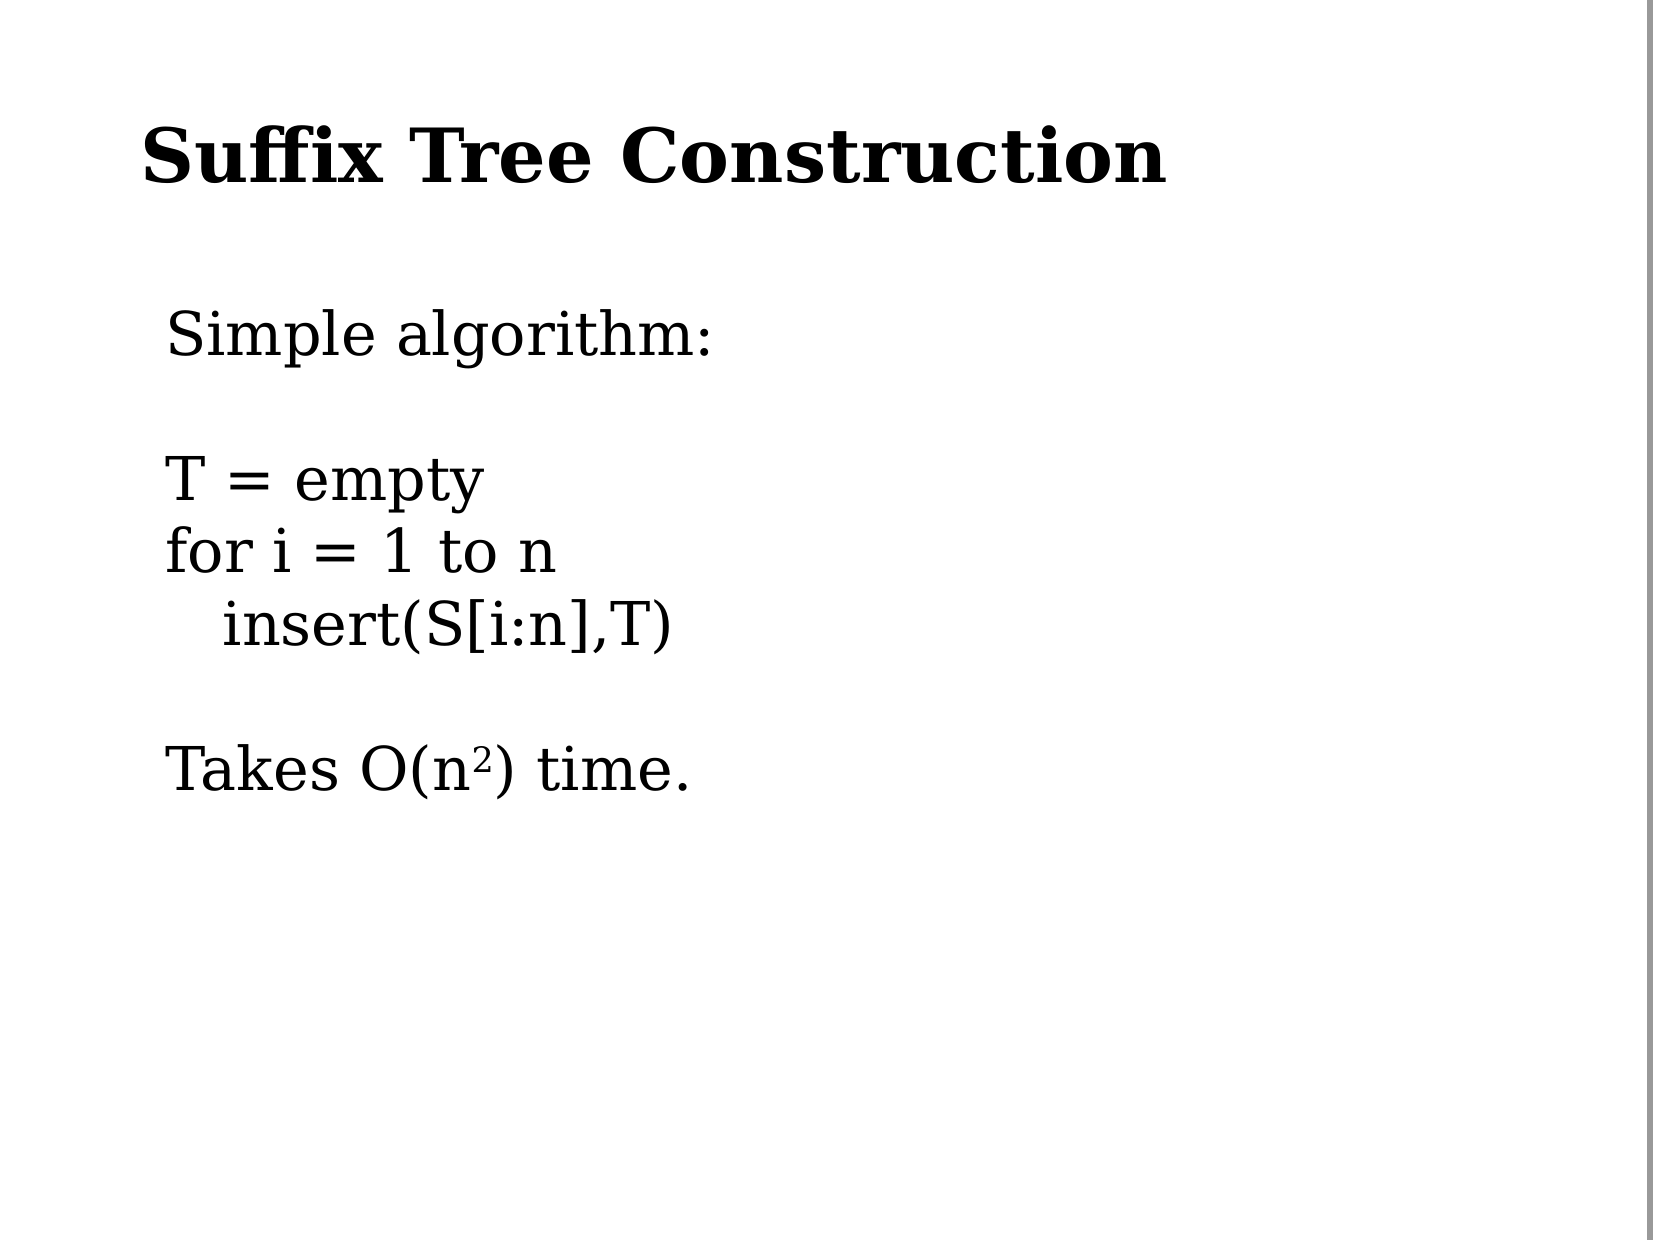

# Suffix Tree Construction
Simple algorithm:

T = empty
for i = 1 to n
   insert(S[i:n],T)

Takes O(n2) time.